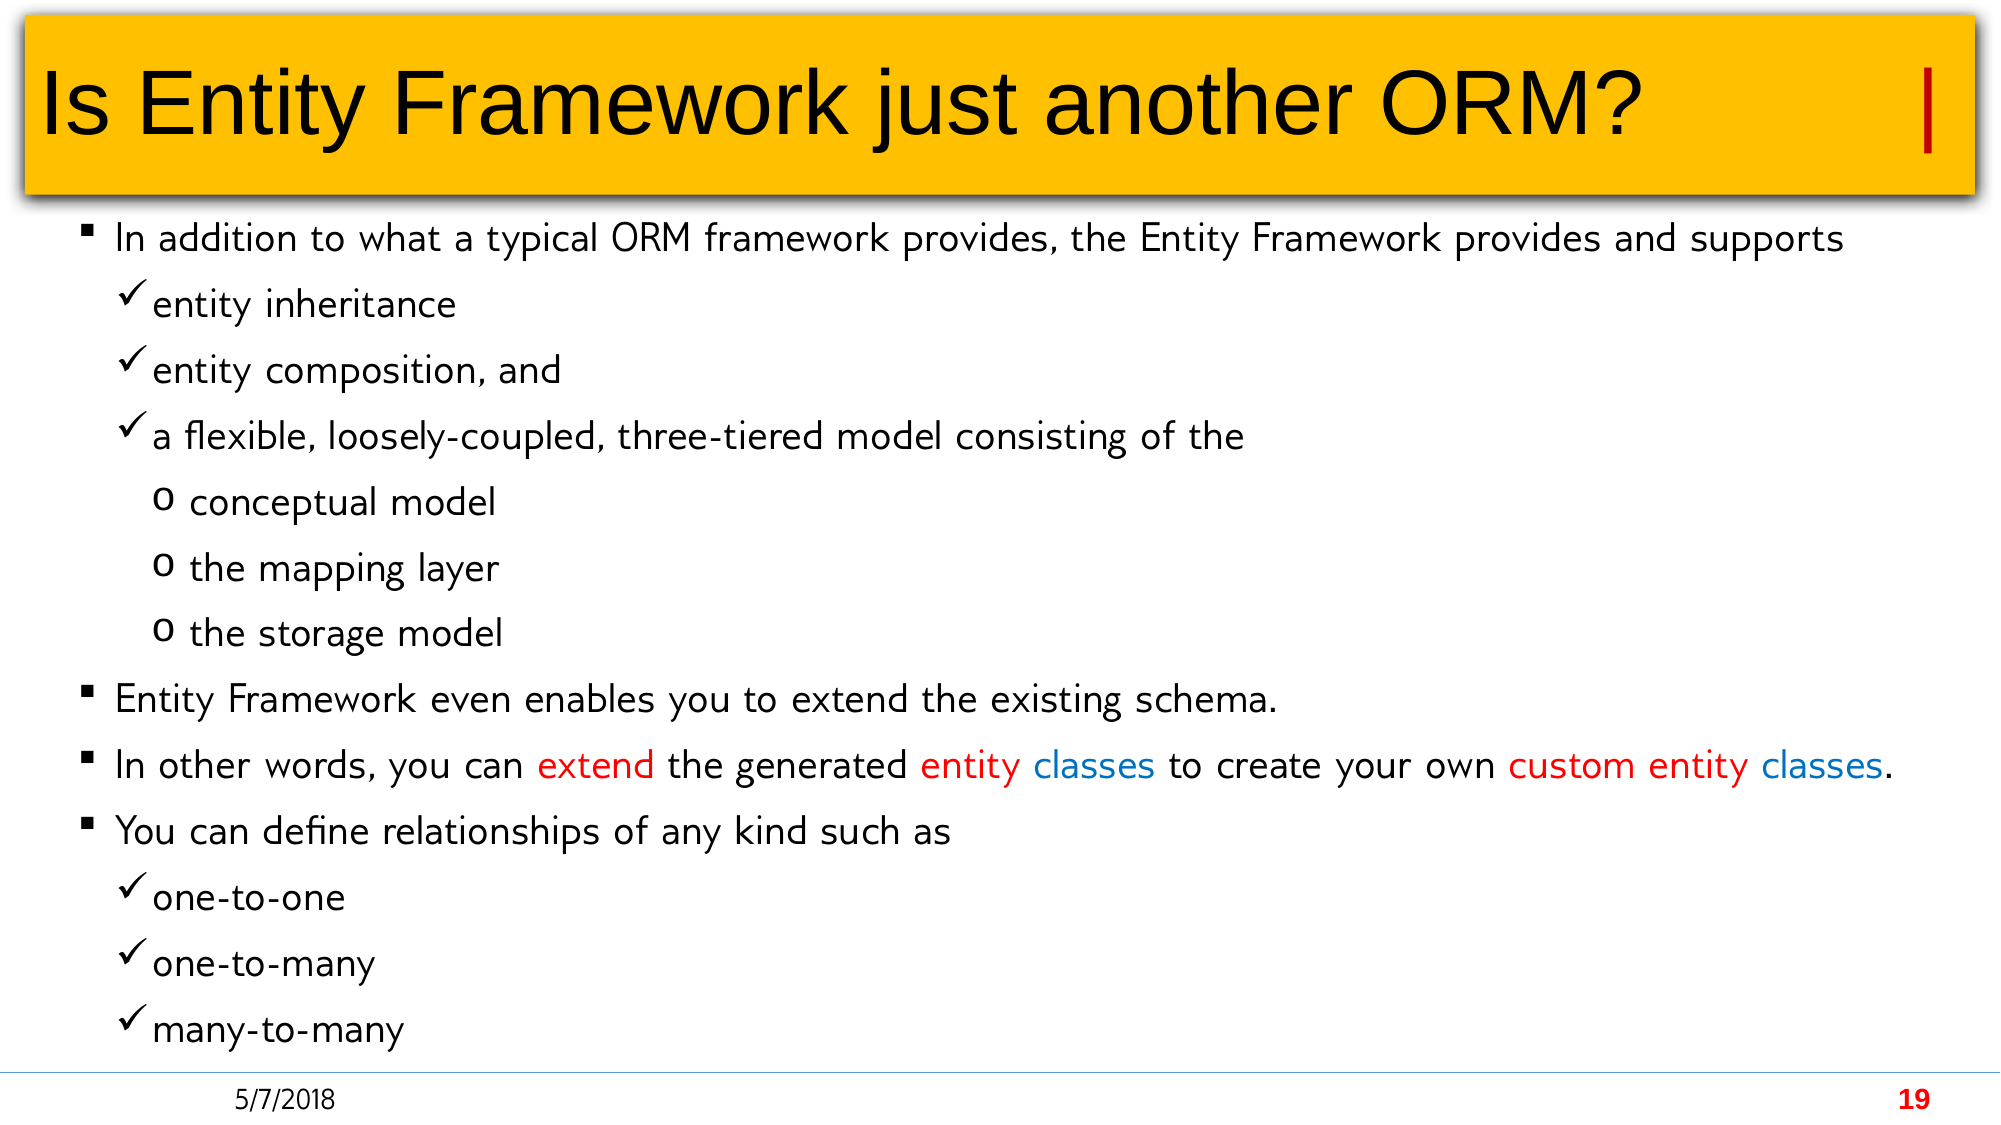

# Is Entity Framework just another ORM?		   |
In addition to what a typical ORM framework provides, the Entity Framework provides and supports
entity inheritance
entity composition, and
a flexible, loosely-coupled, three-tiered model consisting of the
conceptual model
the mapping layer
the storage model
Entity Framework even enables you to extend the existing schema.
In other words, you can extend the generated entity classes to create your own custom entity classes.
You can define relationships of any kind such as
one-to-one
one-to-many
many-to-many
5/7/2018
19